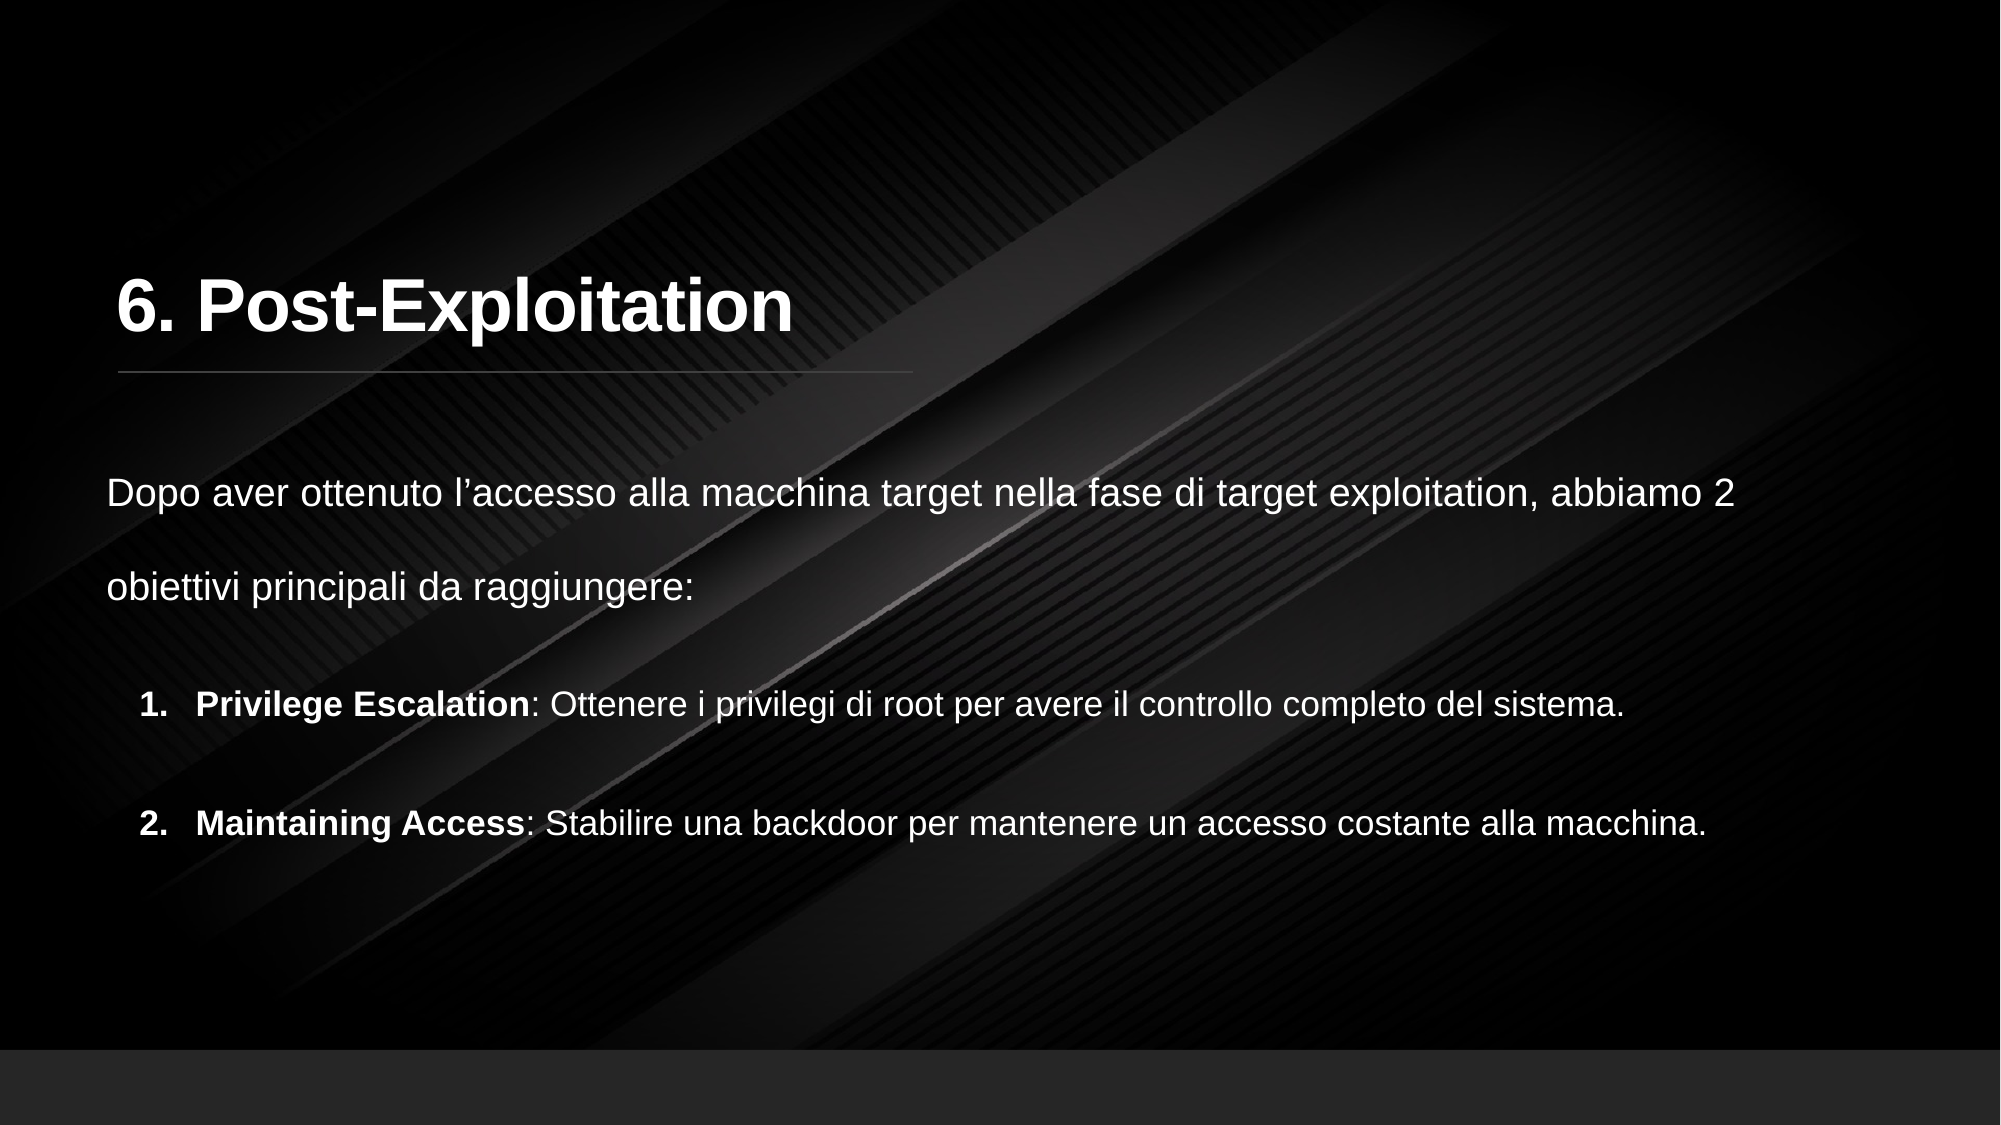

# 6. Post-Exploitation
Dopo aver ottenuto l’accesso alla macchina target nella fase di target exploitation, abbiamo 2 obiettivi principali da raggiungere:
Privilege Escalation: Ottenere i privilegi di root per avere il controllo completo del sistema.
Maintaining Access: Stabilire una backdoor per mantenere un accesso costante alla macchina.